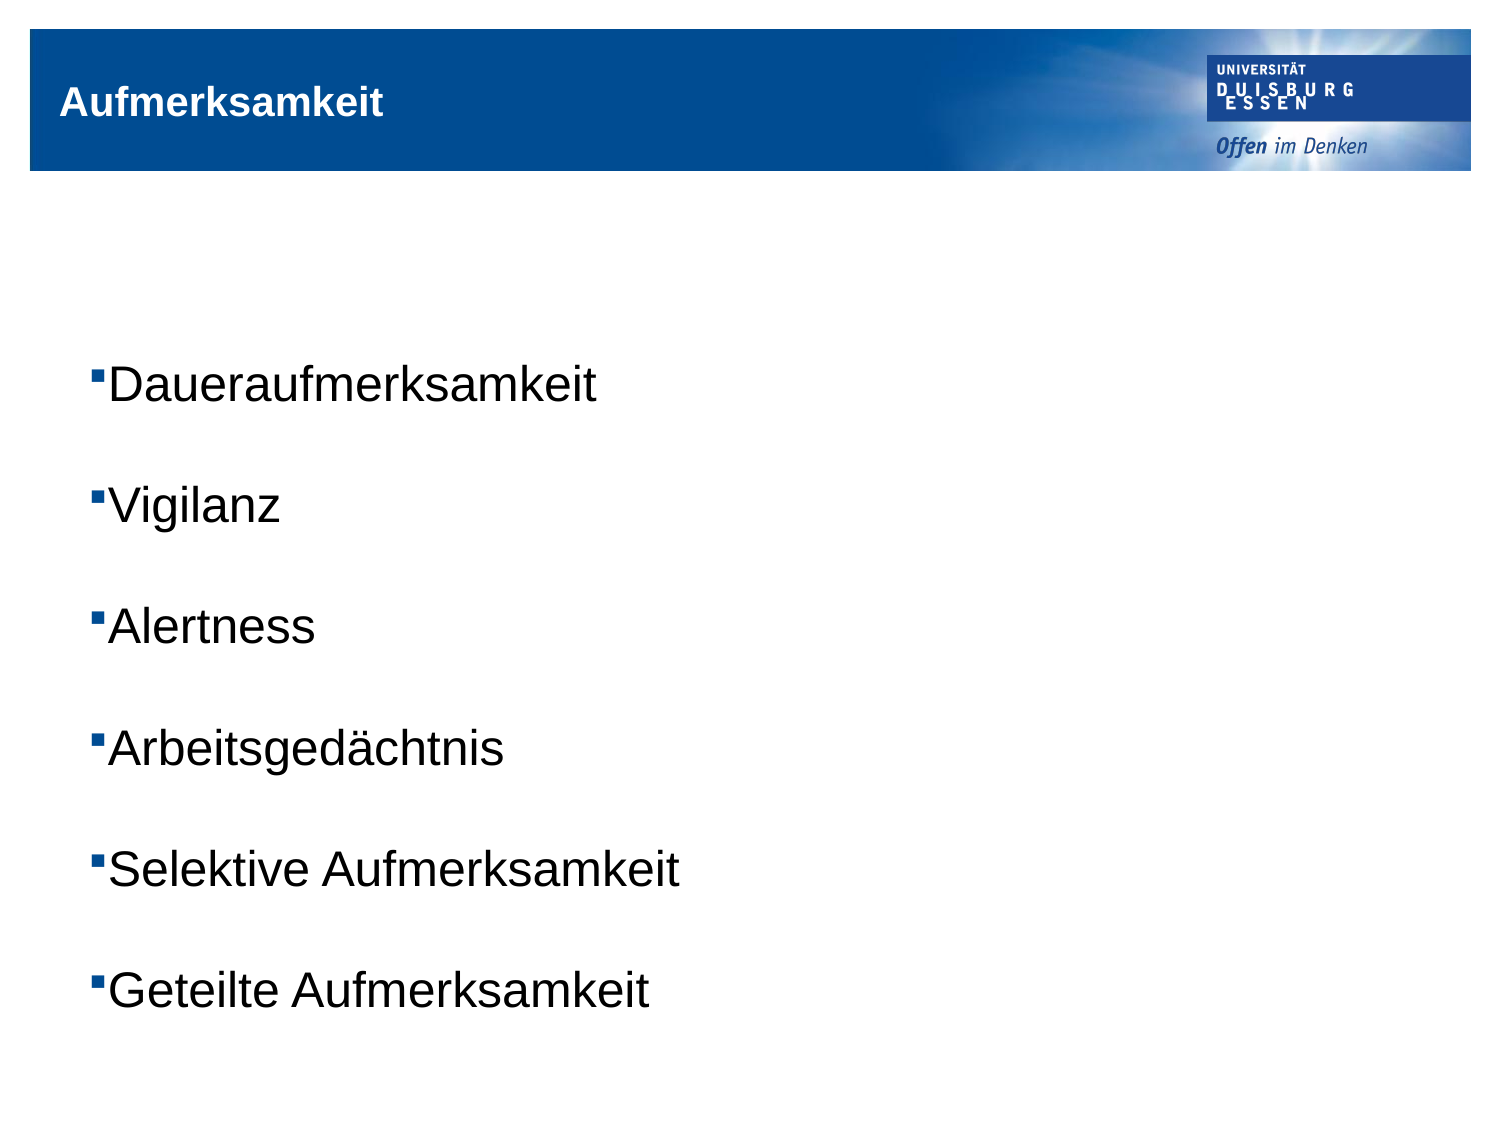

# Aufmerksamkeit

Daueraufmerksamkeit

Vigilanz

Alertness

Arbeitsgedächtnis

Selektive Aufmerksamkeit

Geteilte Aufmerksamkeit